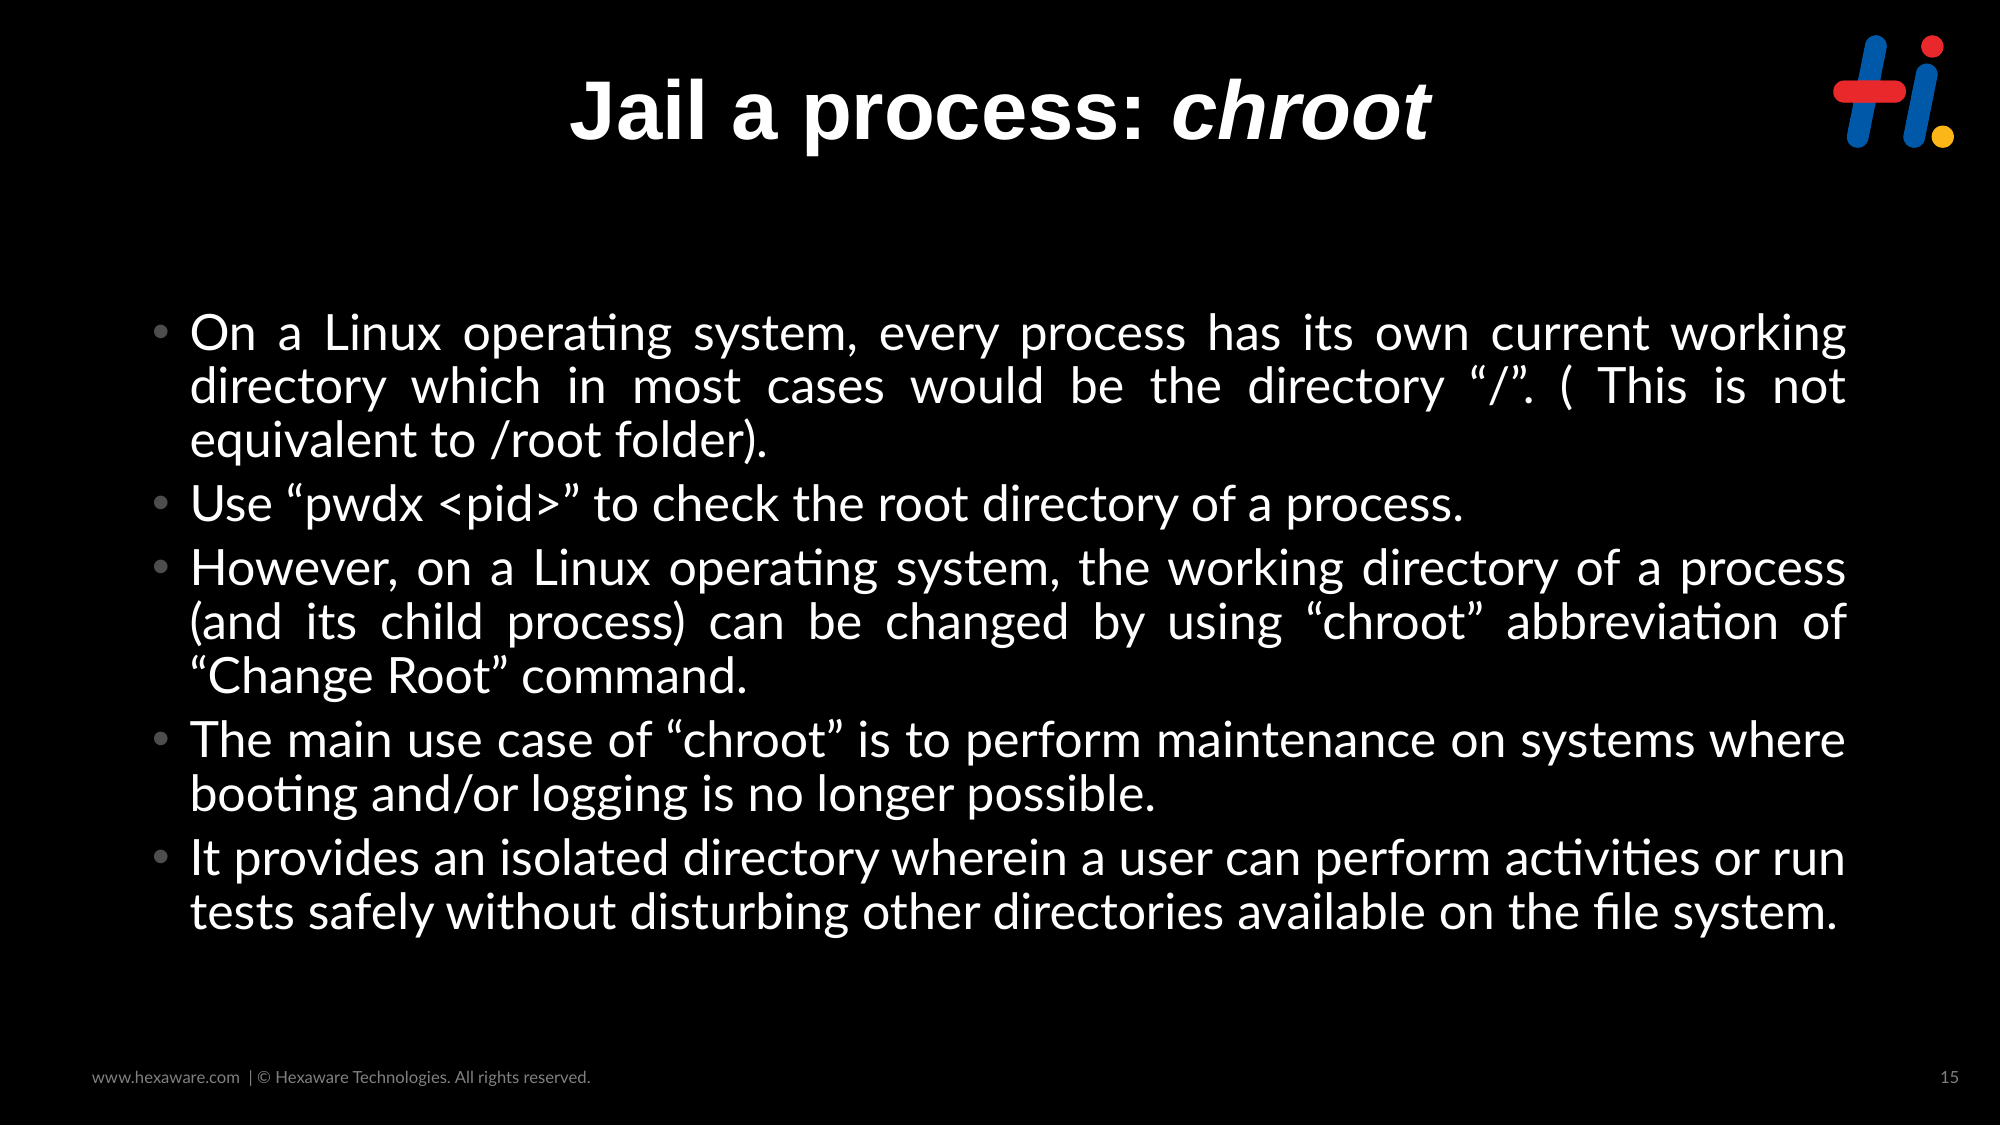

# Jail a process: chroot
On a Linux operating system, every process has its own current working directory which in most cases would be the directory “/”. ( This is not equivalent to /root folder).
Use “pwdx <pid>” to check the root directory of a process.
However, on a Linux operating system, the working directory of a process (and its child process) can be changed by using “chroot” abbreviation of “Change Root” command.
The main use case of “chroot” is to perform maintenance on systems where booting and/or logging is no longer possible.
It provides an isolated directory wherein a user can perform activities or run tests safely without disturbing other directories available on the file system.
Dell PowerEdge R70